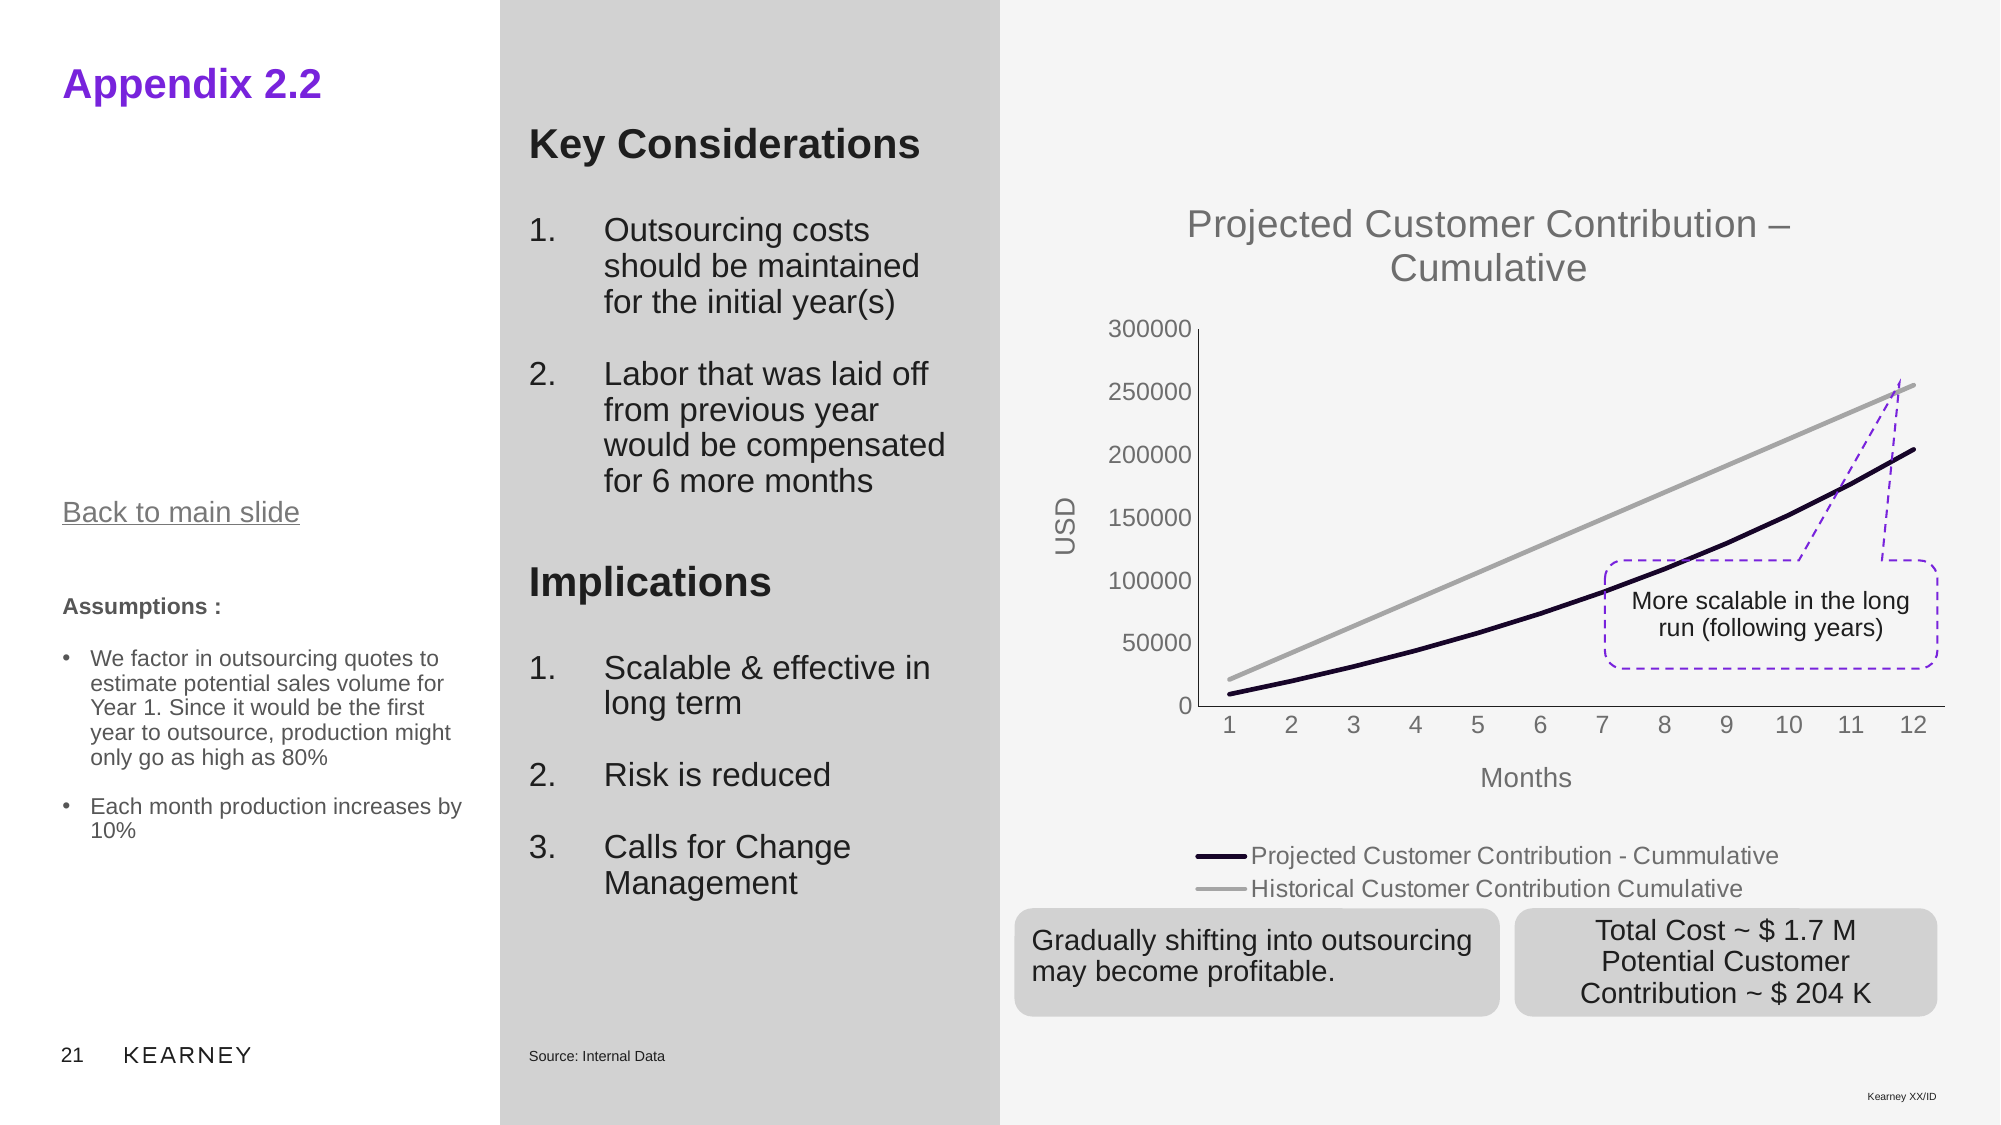

# Appendix 2.2
Key Considerations

Outsourcing costs should be maintained for the initial year(s)

Labor that was laid off from previous year would be compensated for 6 more months

### Chart: Projected Customer Contribution – Cumulative

| Category | Projected Customer Contribution - Cummulative | Historical Customer Contribution Cumulative |
|---|---|---|
| 1 | 9550.054714160979 | 21273.029166666667 |
| 2 | 20055.11489973806 | 42546.058333333334 |
| 3 | 31610.68110387284 | 63819.0875 |
| 4 | 44321.803928421105 | 85092.11666666667 |
| 5 | 58304.0390354242 | 106365.14583333334 |
| 6 | 73684.49765312759 | 127638.17500000002 |
| 7 | 90603.00213260132 | 148911.2041666667 |
| 8 | 109213.35706002243 | 170184.23333333337 |
| 9 | 129684.74748018566 | 191457.26250000004 |
| 10 | 152203.27694236522 | 212730.29166666672 |
| 11 | 176973.65935076273 | 234003.3208333334 |
| 12 | 204221.08 | 255276.35000000006 |
Back to main slide
Implications

Scalable & effective in long term

Risk is reduced
Calls for Change Management
More scalable in the long run (following years)
Assumptions :
We factor in outsourcing quotes to estimate potential sales volume for Year 1. Since it would be the first year to outsource, production might only go as high as 80%
Each month production increases by 10%
Gradually shifting into outsourcing may become profitable.
Total Cost ~ $ 1.7 M
Potential Customer Contribution ~ $ 204 K
Source: Internal Data